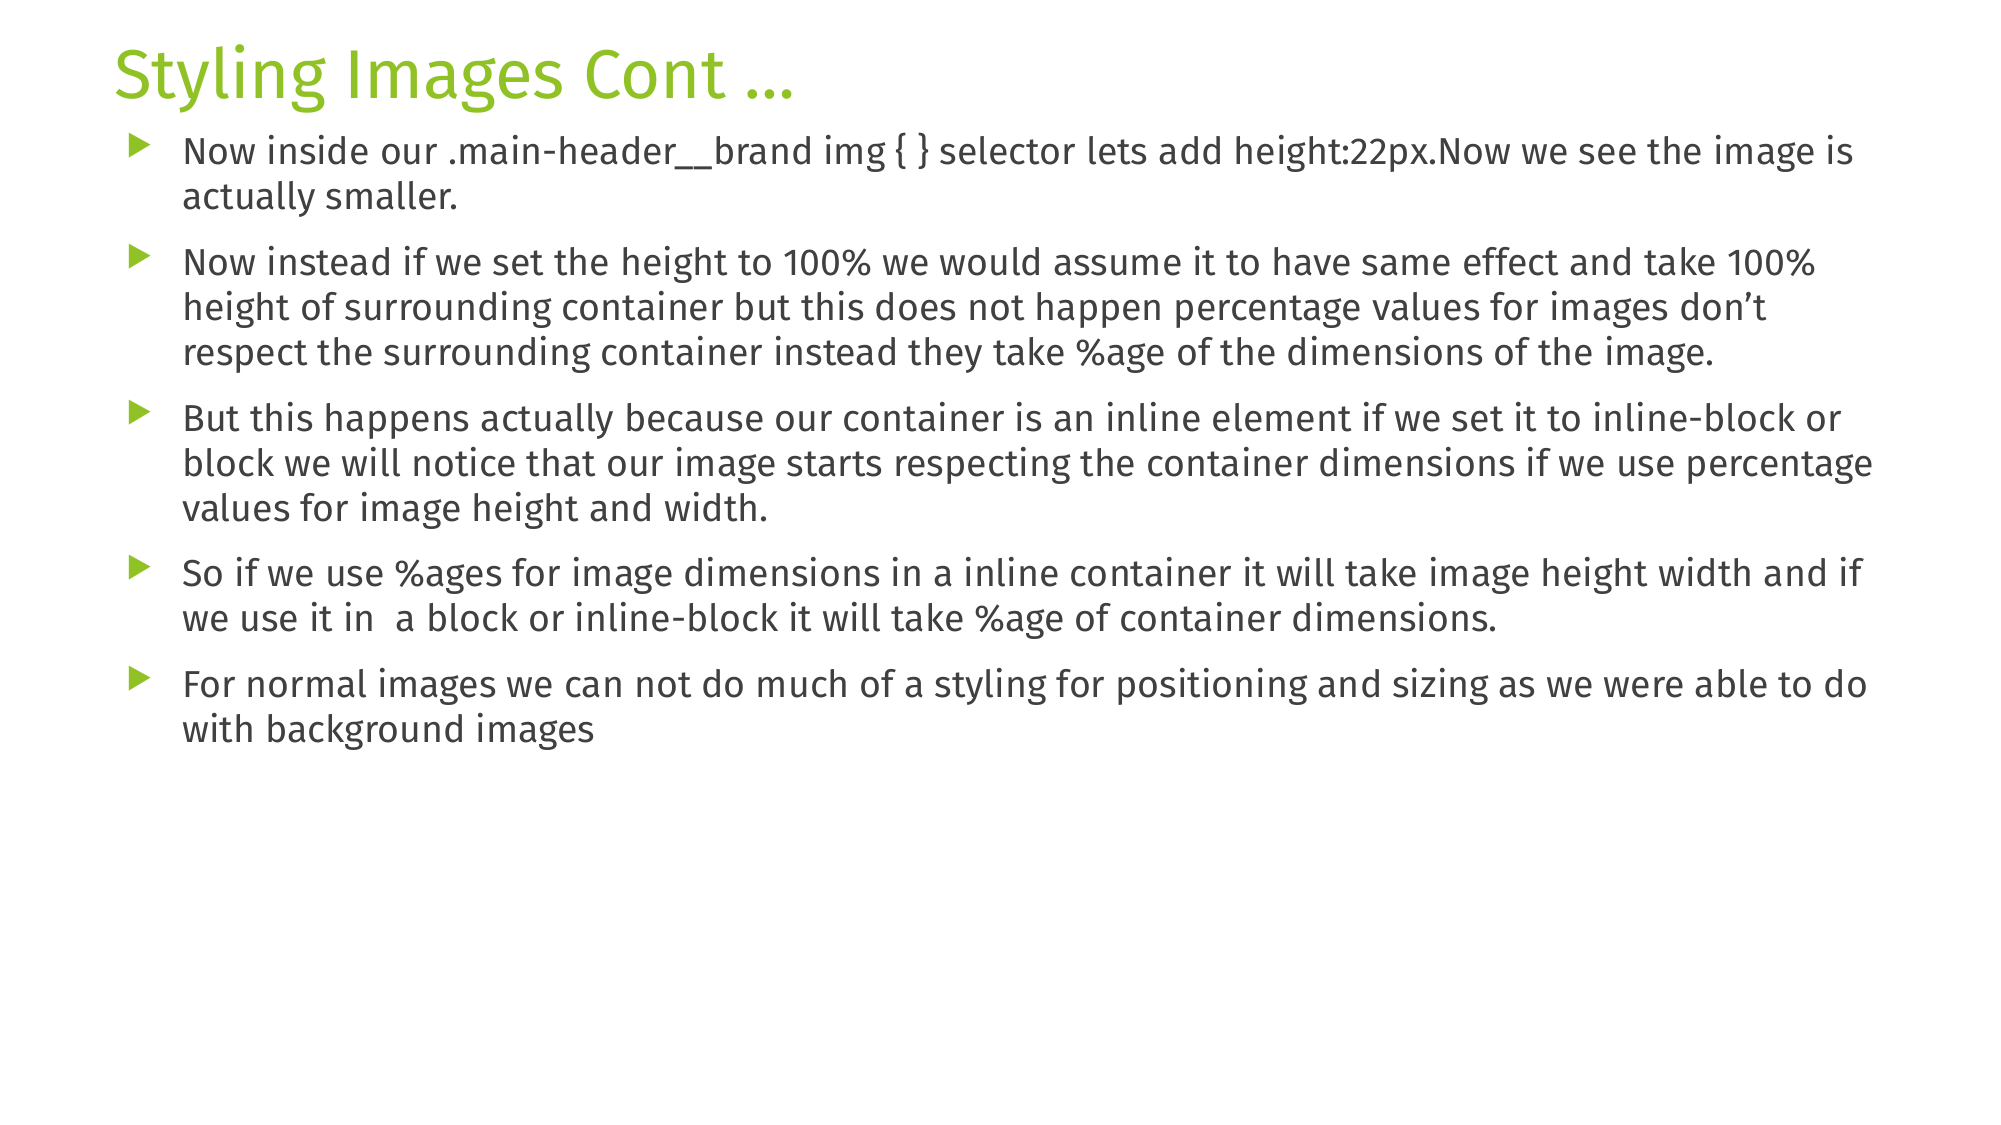

# Styling Images Cont …
Now inside our .main-header__brand img { } selector lets add height:22px.Now we see the image is actually smaller.
Now instead if we set the height to 100% we would assume it to have same effect and take 100% height of surrounding container but this does not happen percentage values for images don’t respect the surrounding container instead they take %age of the dimensions of the image.
But this happens actually because our container is an inline element if we set it to inline-block or block we will notice that our image starts respecting the container dimensions if we use percentage values for image height and width.
So if we use %ages for image dimensions in a inline container it will take image height width and if we use it in  a block or inline-block it will take %age of container dimensions.
For normal images we can not do much of a styling for positioning and sizing as we were able to do with background images